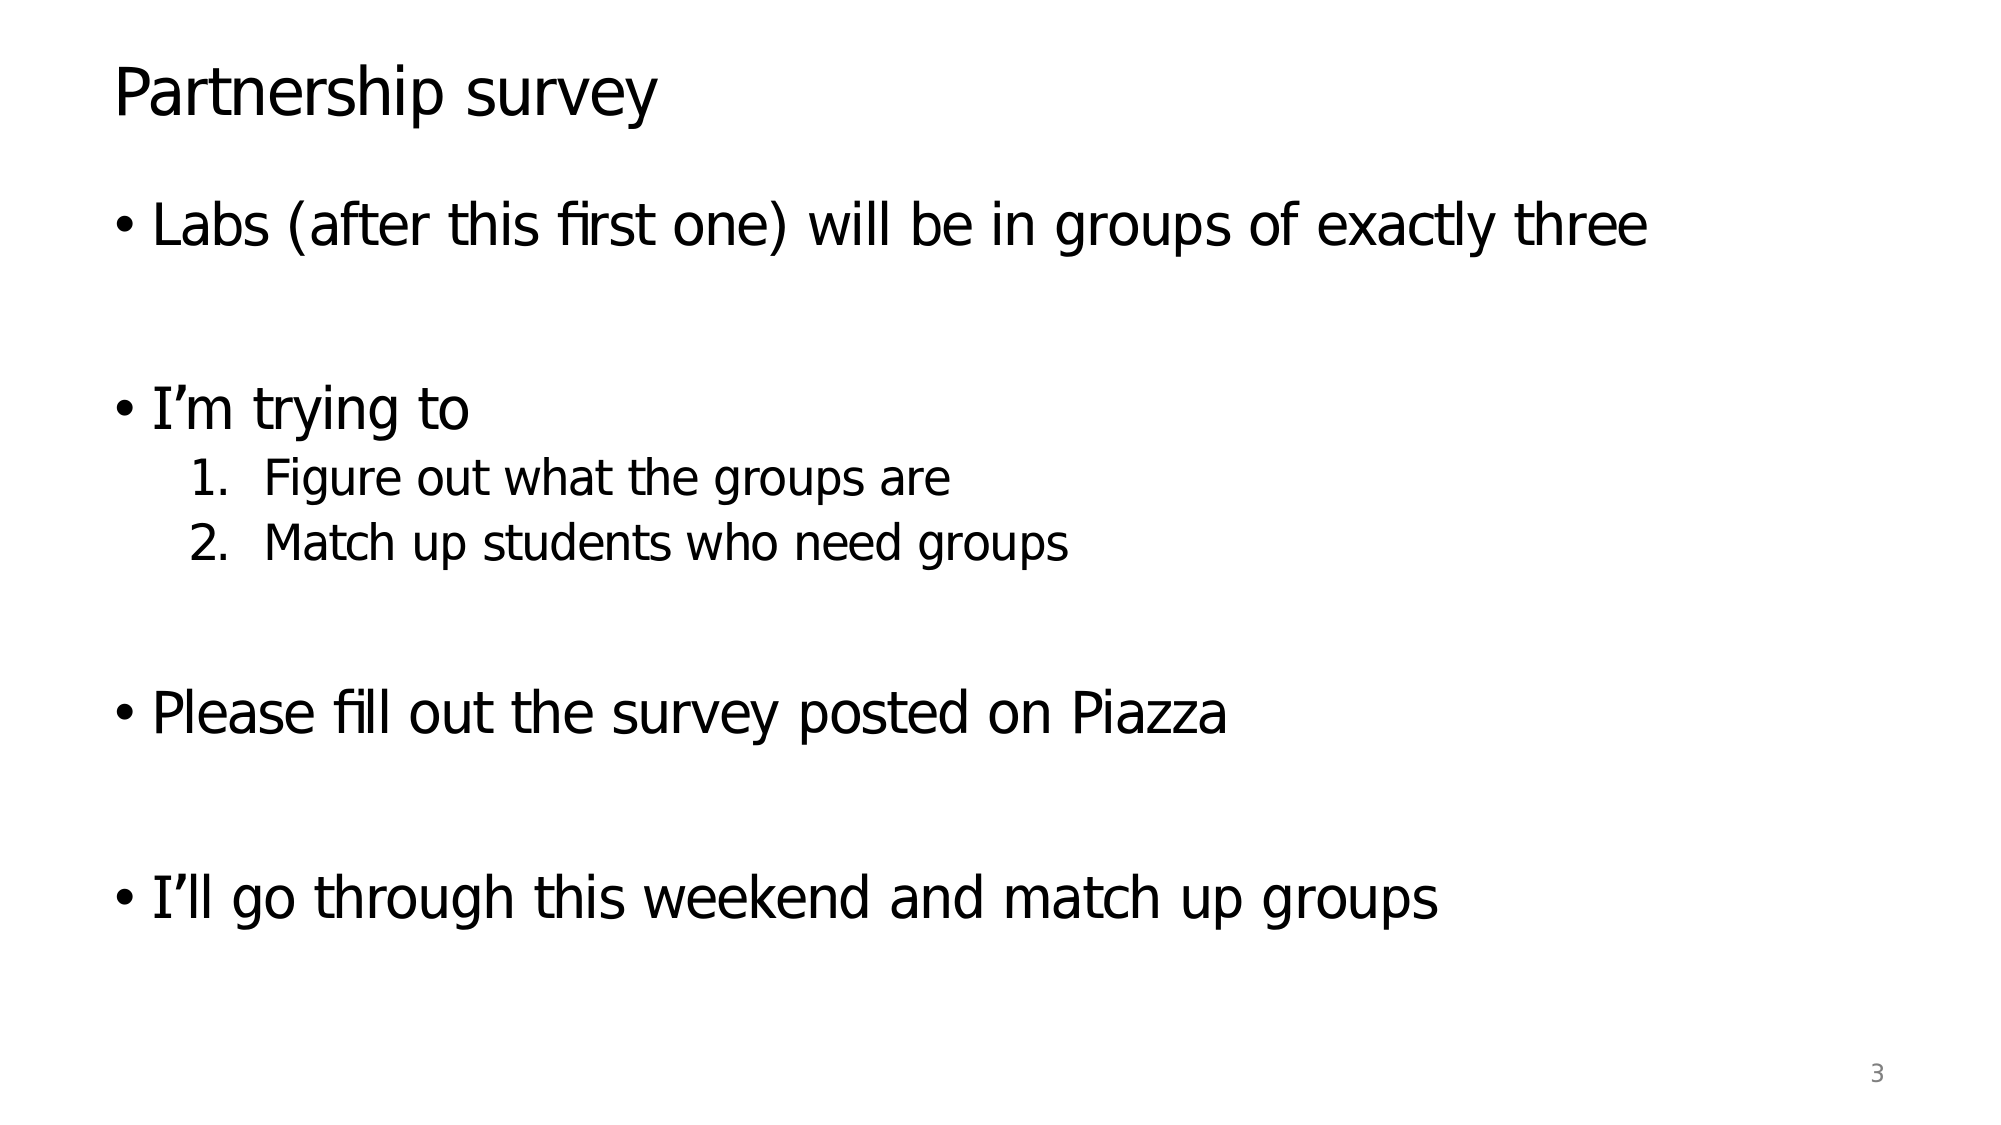

# Partnership survey
Labs (after this first one) will be in groups of exactly three

I’m trying to
Figure out what the groups are
Match up students who need groups

Please fill out the survey posted on Piazza

I’ll go through this weekend and match up groups
3